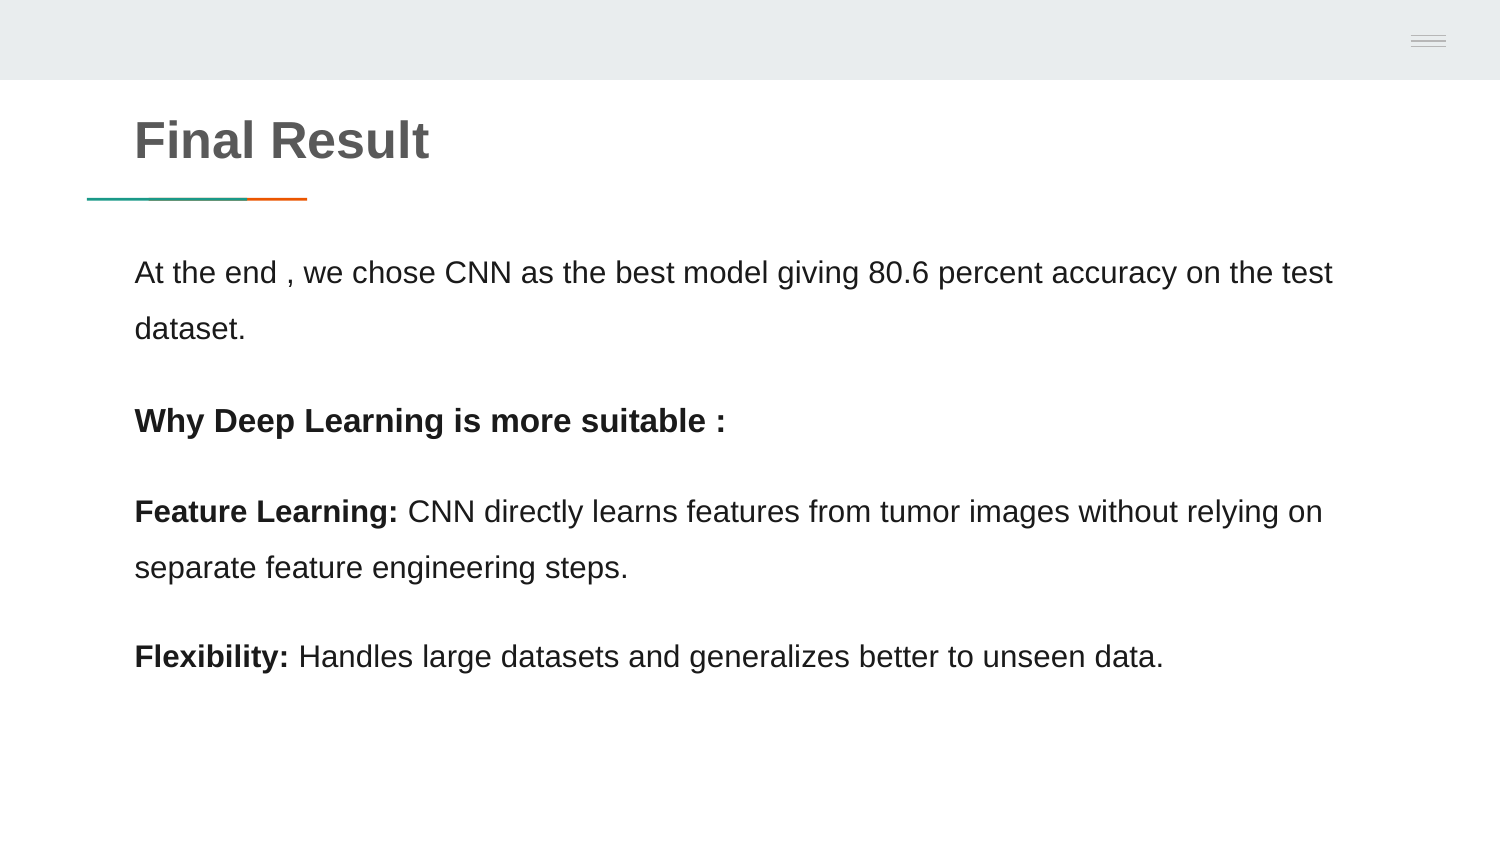

# Final Result
At the end , we chose CNN as the best model giving 80.6 percent accuracy on the test dataset.
Why Deep Learning is more suitable :
Feature Learning: CNN directly learns features from tumor images without relying on separate feature engineering steps.
Flexibility: Handles large datasets and generalizes better to unseen data.